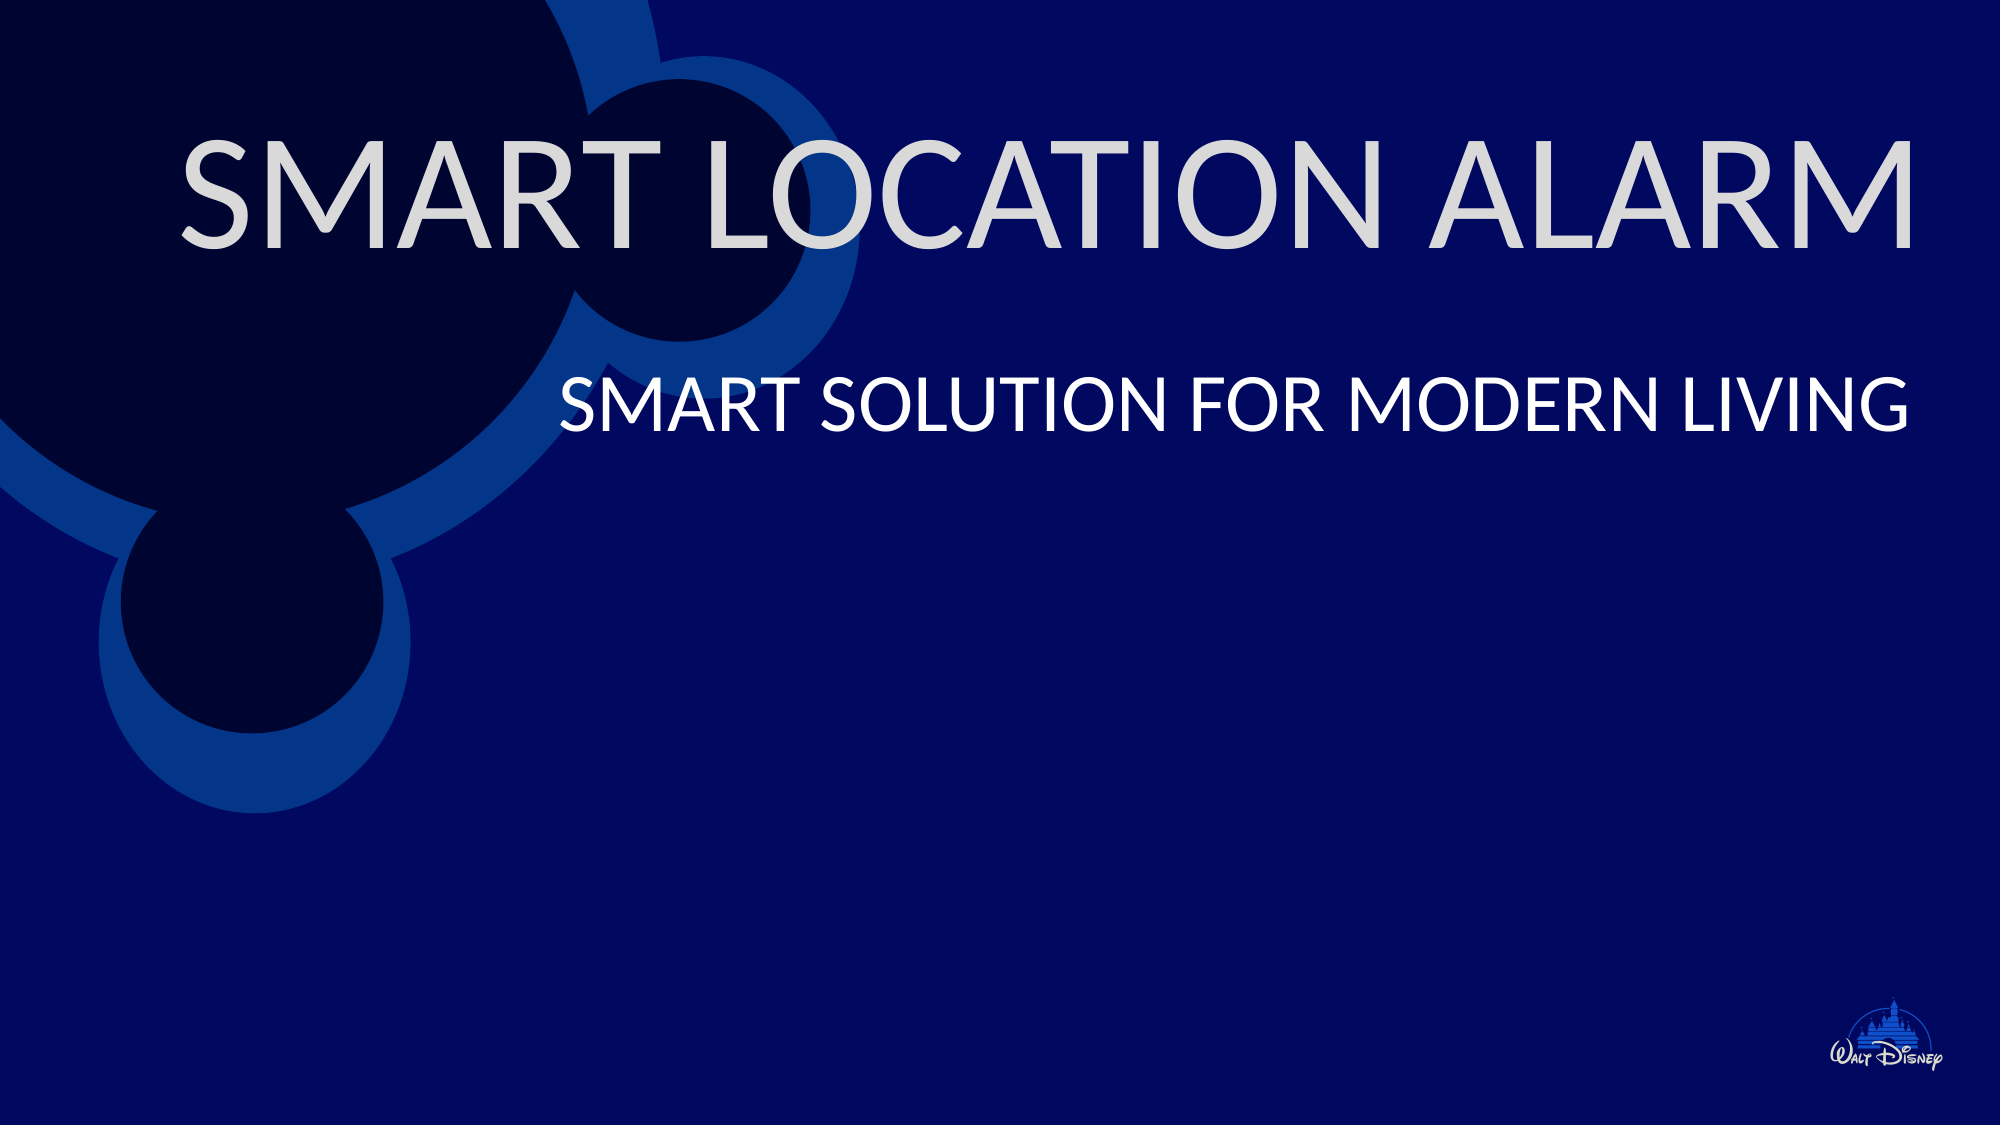

SMART LOCATION ALARM
SMART SOLUTION FOR MODERN LIVING